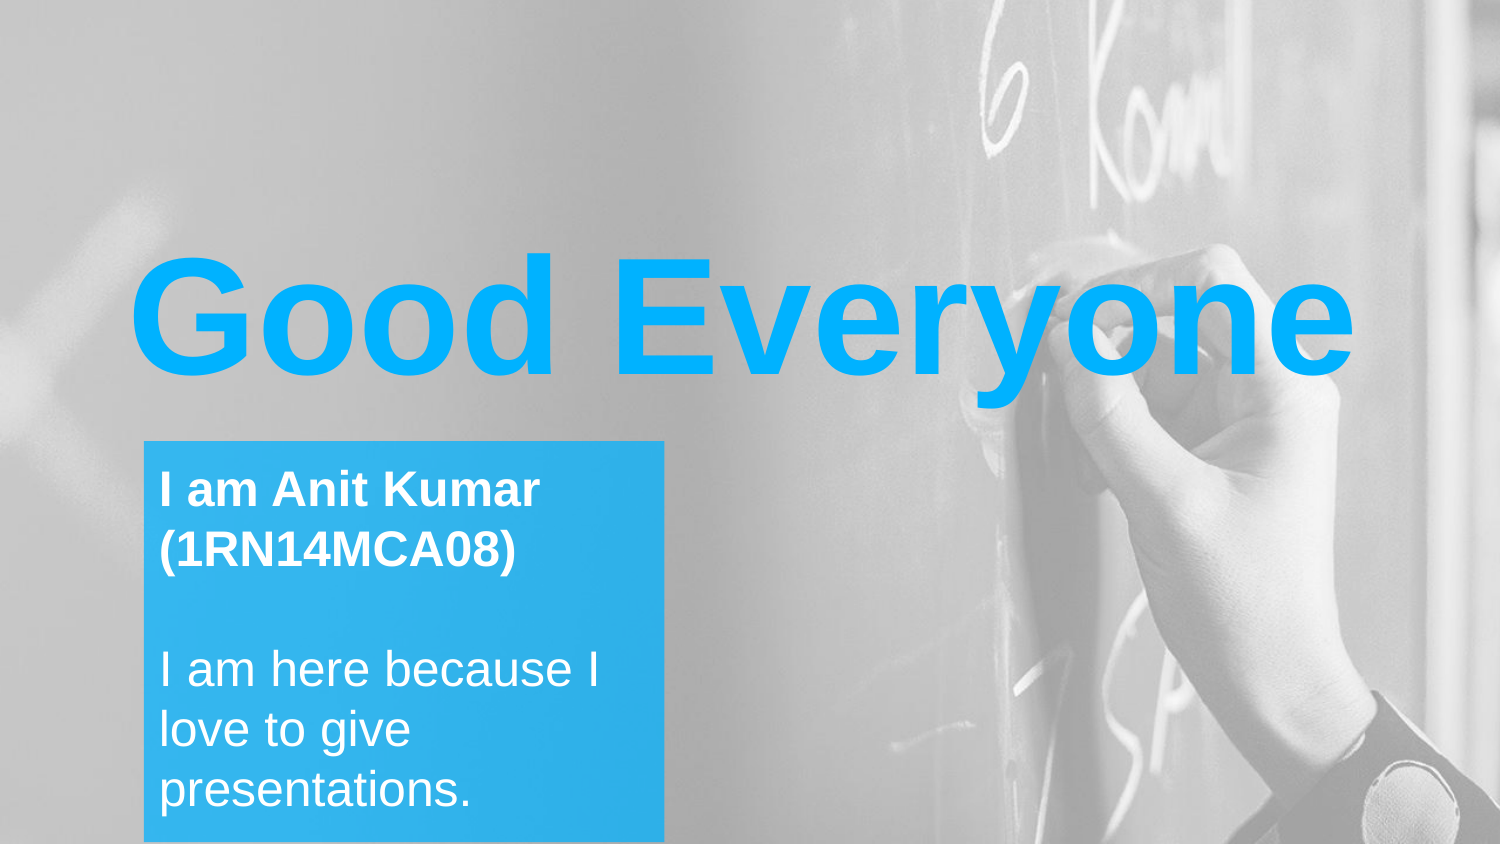

Good Everyone
I am Anit Kumar
(1RN14MCA08)

I am here because I love to give presentations.

You can find me at:
anikumarsingh99@gmail.com